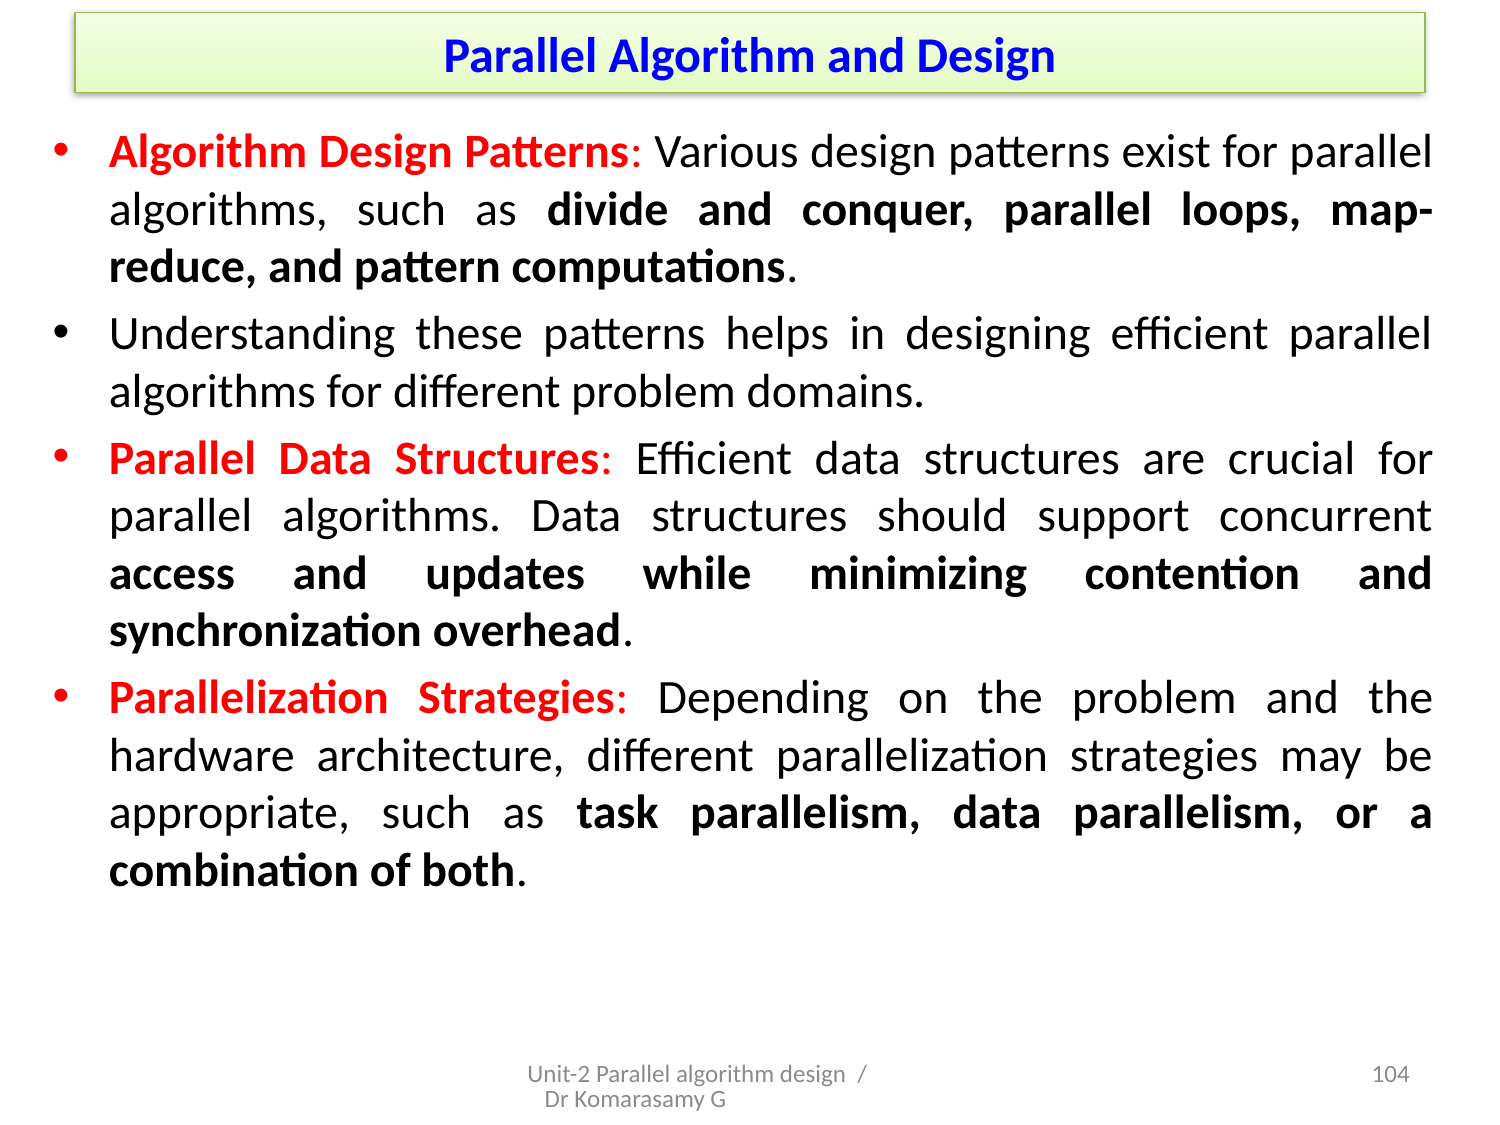

# Parallel Algorithm and Design
Algorithm Design Patterns: Various design patterns exist for parallel algorithms, such as divide and conquer, parallel loops, map-reduce, and pattern computations.
Understanding these patterns helps in designing efficient parallel algorithms for different problem domains.
Parallel Data Structures: Efficient data structures are crucial for parallel algorithms. Data structures should support concurrent access and updates while minimizing contention and synchronization overhead.
Parallelization Strategies: Depending on the problem and the hardware architecture, different parallelization strategies may be appropriate, such as task parallelism, data parallelism, or a combination of both.
Unit-2 Parallel algorithm design  /                     Dr Komarasamy G
104